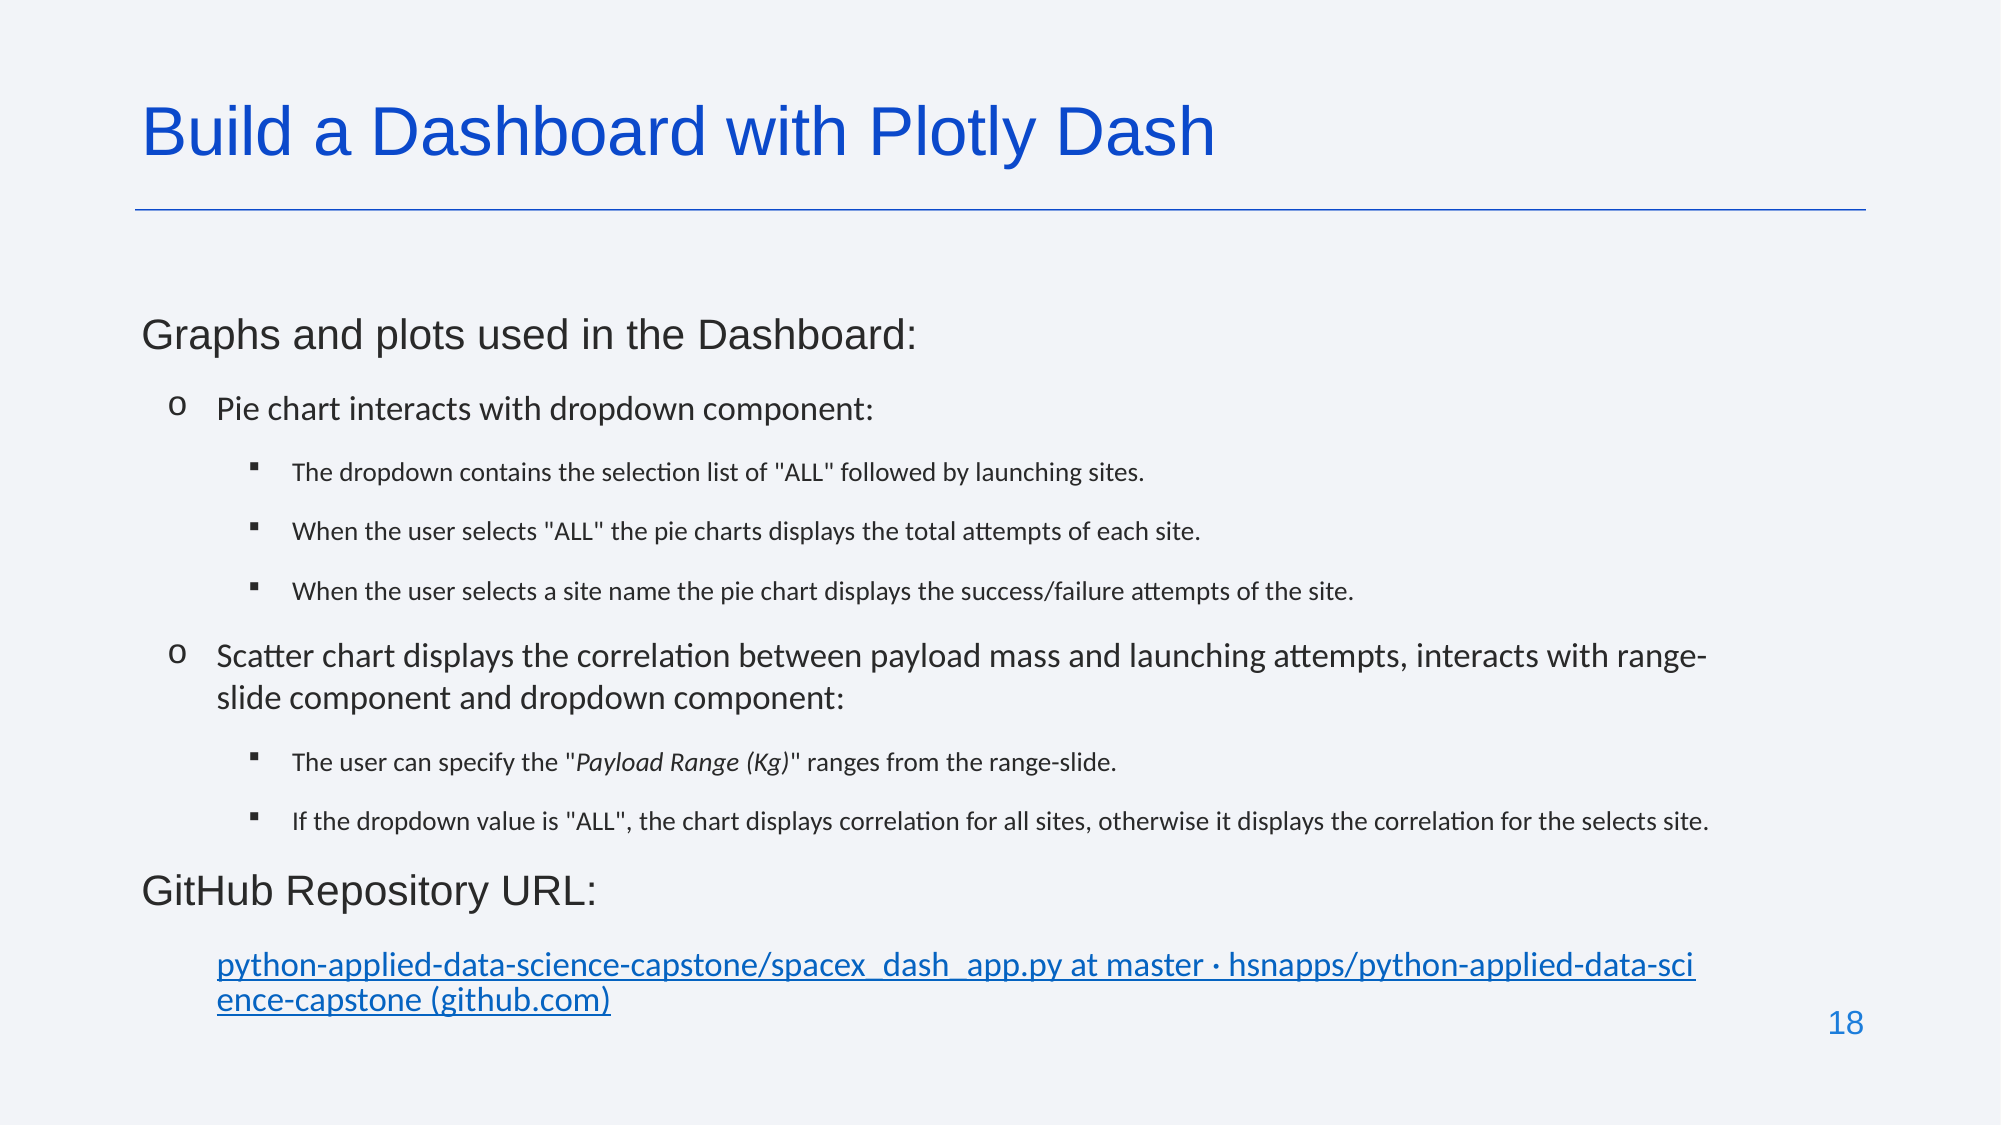

Build a Dashboard with Plotly Dash
Graphs and plots used in the Dashboard:
Pie chart interacts with dropdown component:
The dropdown contains the selection list of "ALL" followed by launching sites.
When the user selects "ALL" the pie charts displays the total attempts of each site.
When the user selects a site name the pie chart displays the success/failure attempts of the site.
Scatter chart displays the correlation between payload mass and launching attempts, interacts with range-slide component and dropdown component:
The user can specify the "Payload Range (Kg)" ranges from the range-slide.
If the dropdown value is "ALL", the chart displays correlation for all sites, otherwise it displays the correlation for the selects site.
GitHub Repository URL:
python-applied-data-science-capstone/spacex_dash_app.py at master · hsnapps/python-applied-data-science-capstone (github.com)

18